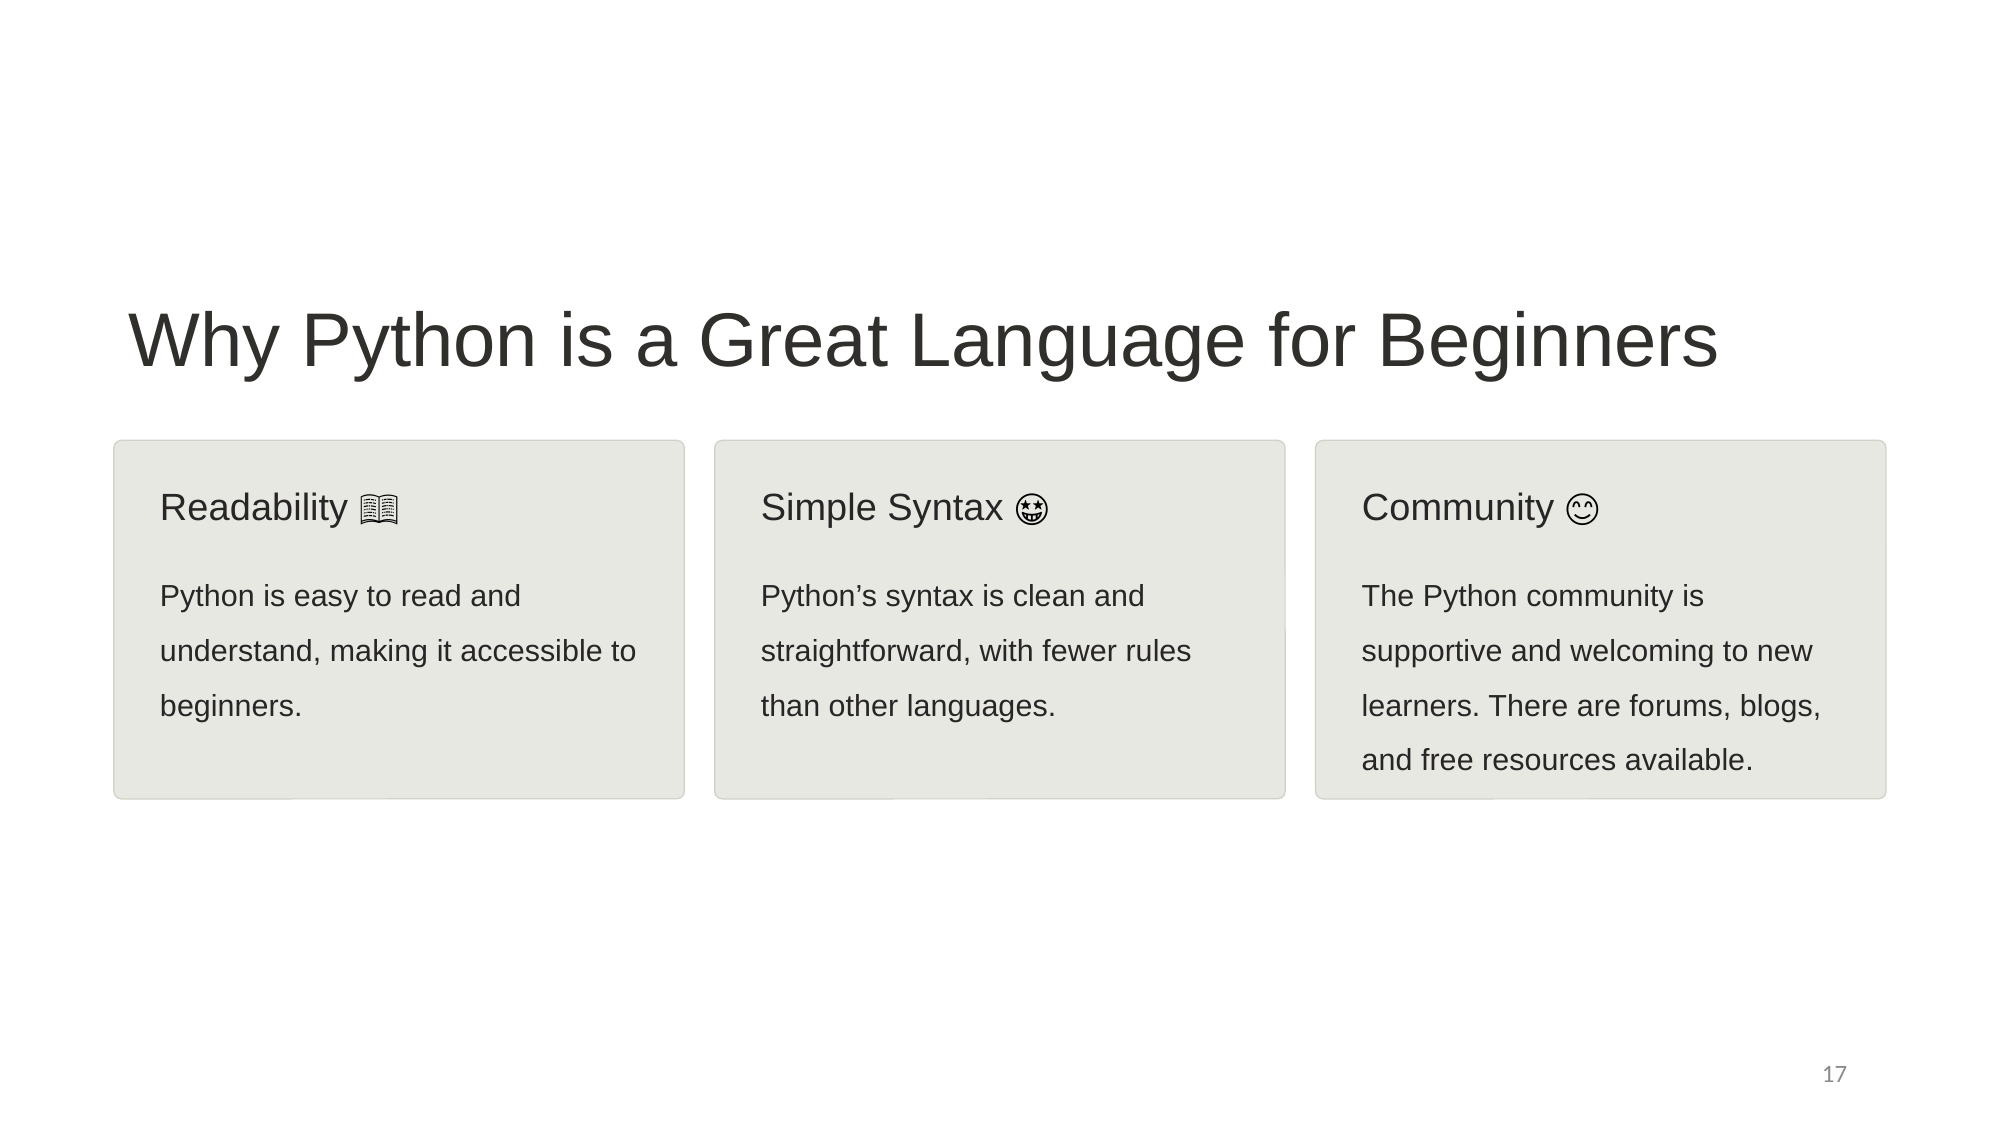

Why Python is a Great Language for Beginners

Readability 📖
Simple Syntax 🤩
Community 😊
The Python community is supportive and welcoming to new learners. There are forums, blogs, and free resources available.
Python is easy to read and understand, making it accessible to beginners.
Python’s syntax is clean and straightforward, with fewer rules than other languages.
17